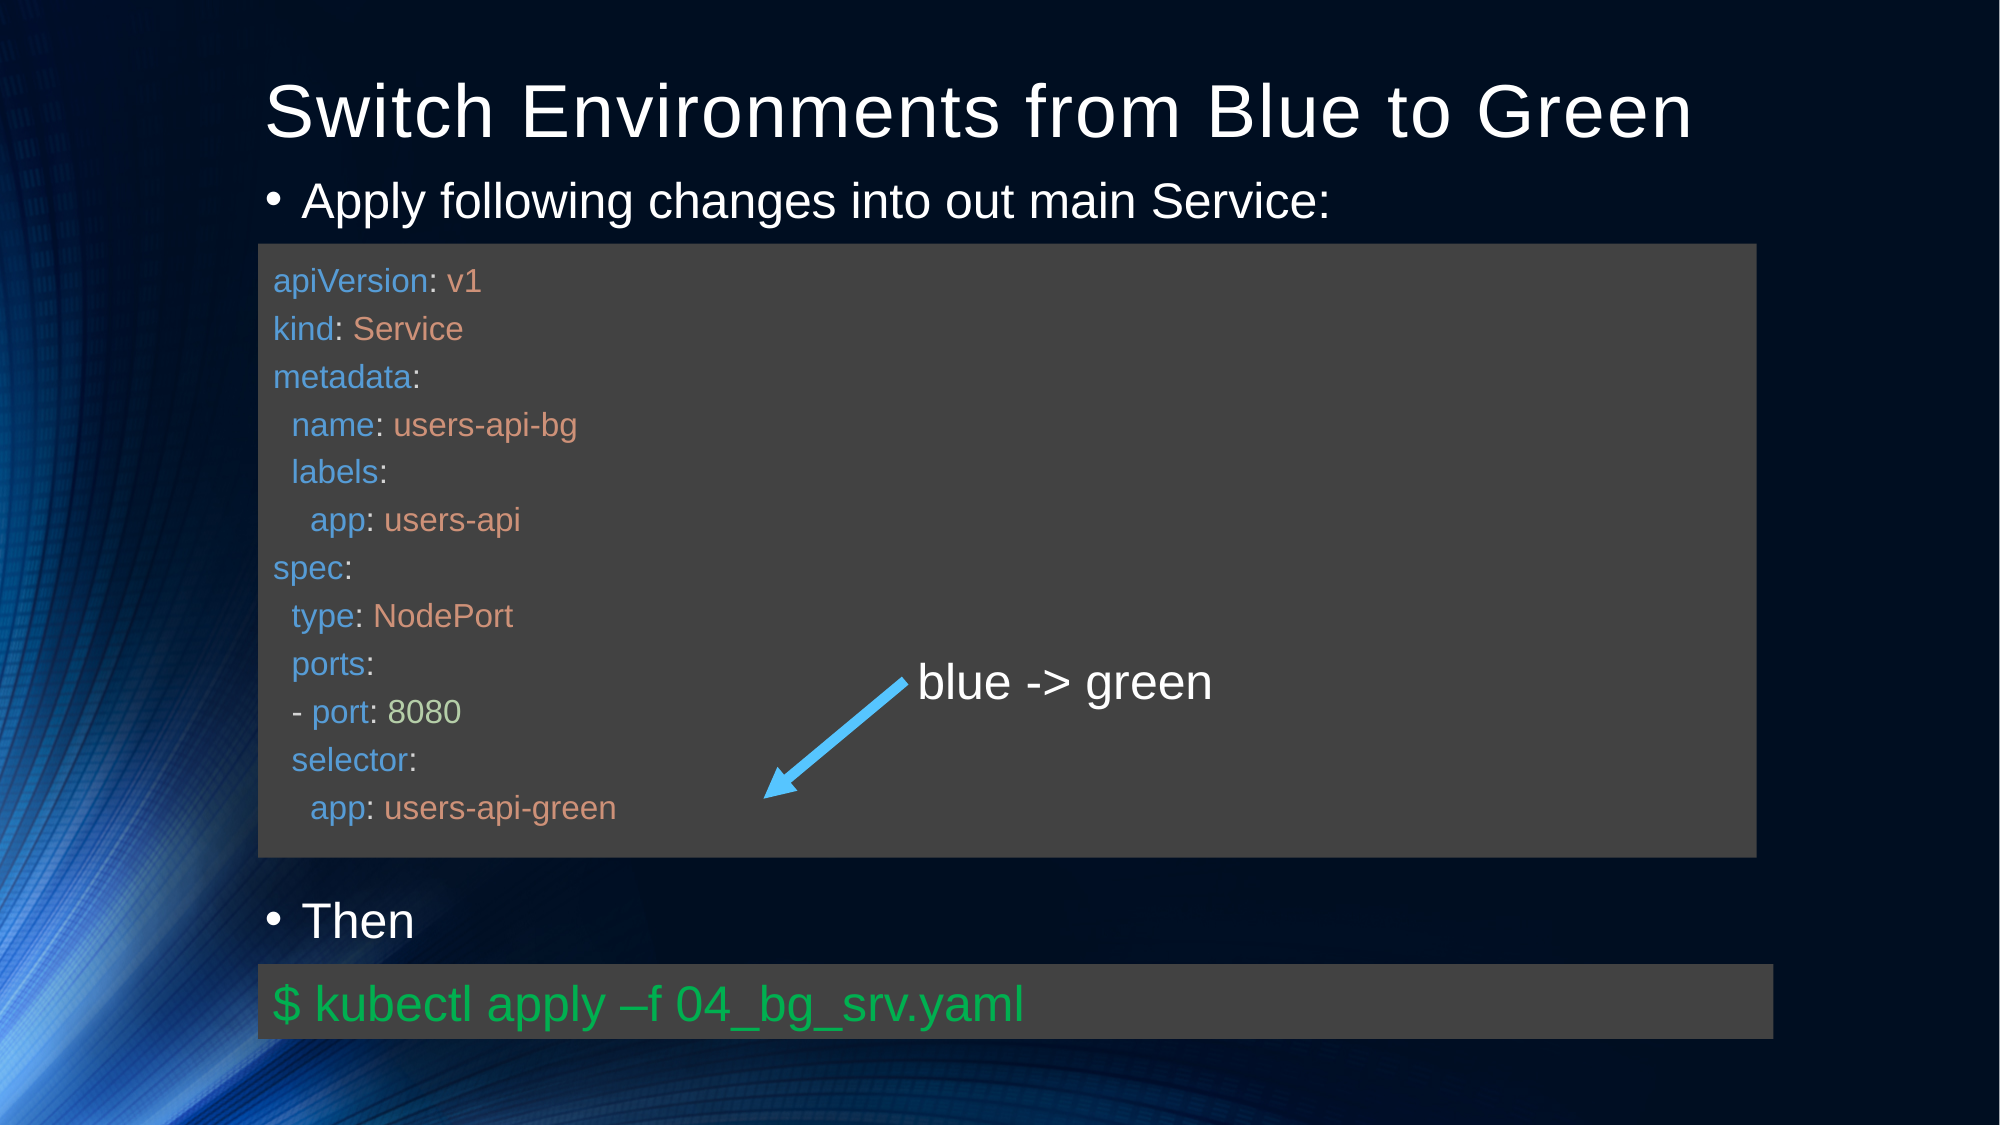

# Switch Environments from Blue to Green
Apply following changes into out main Service:

Then

apiVersion: v1
kind: Service
metadata:
  name: users-api-bg
  labels:
    app: users-api
spec:
  type: NodePort
  ports:
  - port: 8080
  selector:
    app: users-api-green
blue -> green
$ kubectl apply –f 04_bg_srv.yaml